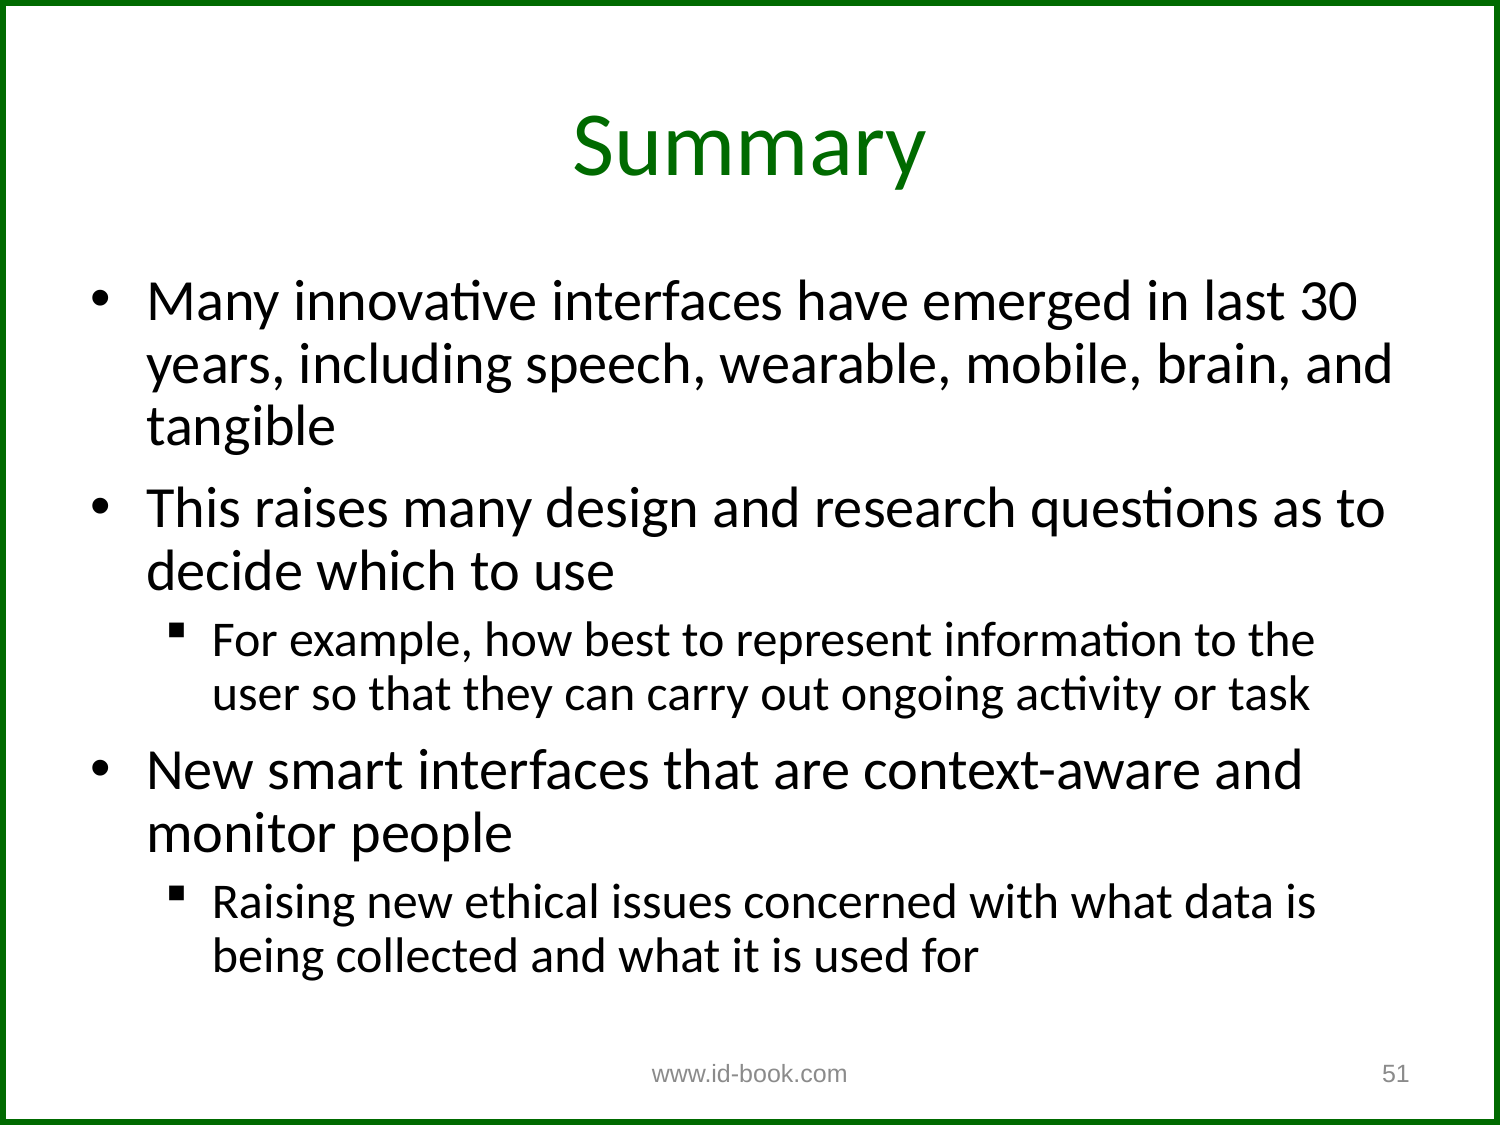

Summary
Many innovative interfaces have emerged in last 30 years, including speech, wearable, mobile, brain, and tangible
This raises many design and research questions as to decide which to use
For example, how best to represent information to the user so that they can carry out ongoing activity or task
New smart interfaces that are context-aware and monitor people
Raising new ethical issues concerned with what data is being collected and what it is used for
www.id-book.com
51